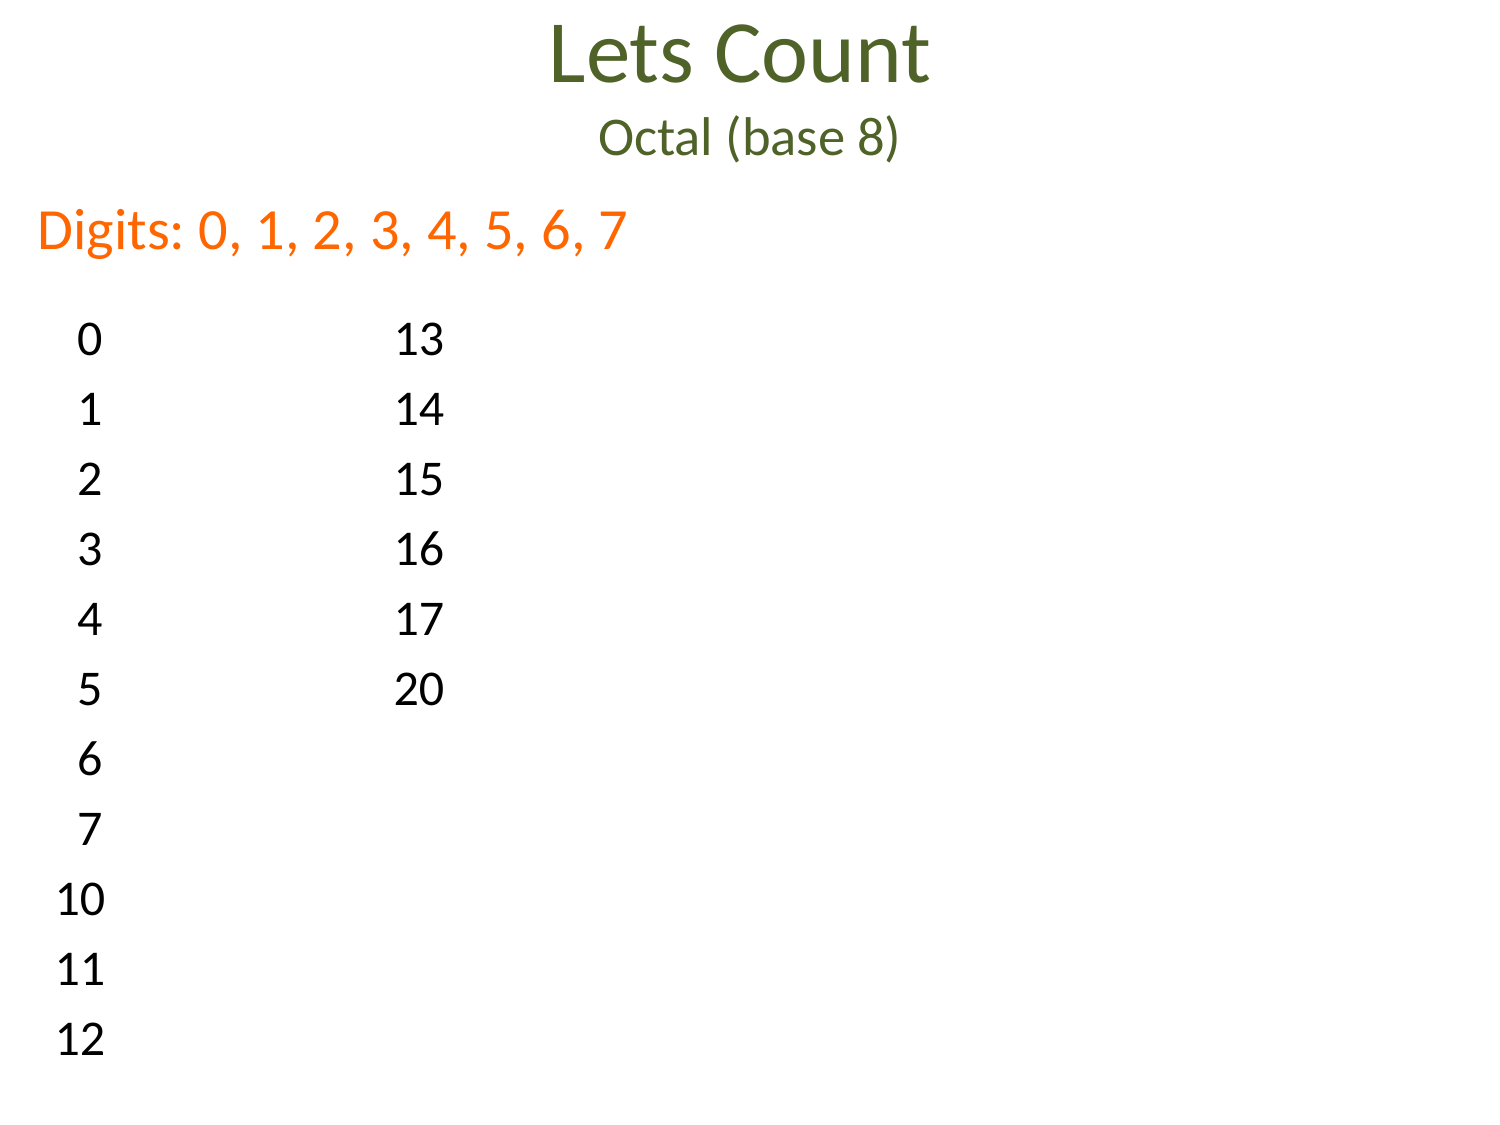

# Lets Count Octal (base 8)
Digits: 0, 1, 2, 3, 4, 5, 6, 7
  0
  1
  2
  3
  4
  5
  6
  7
10
11
12
  13
  14
  15
  16
  17
  20

  77